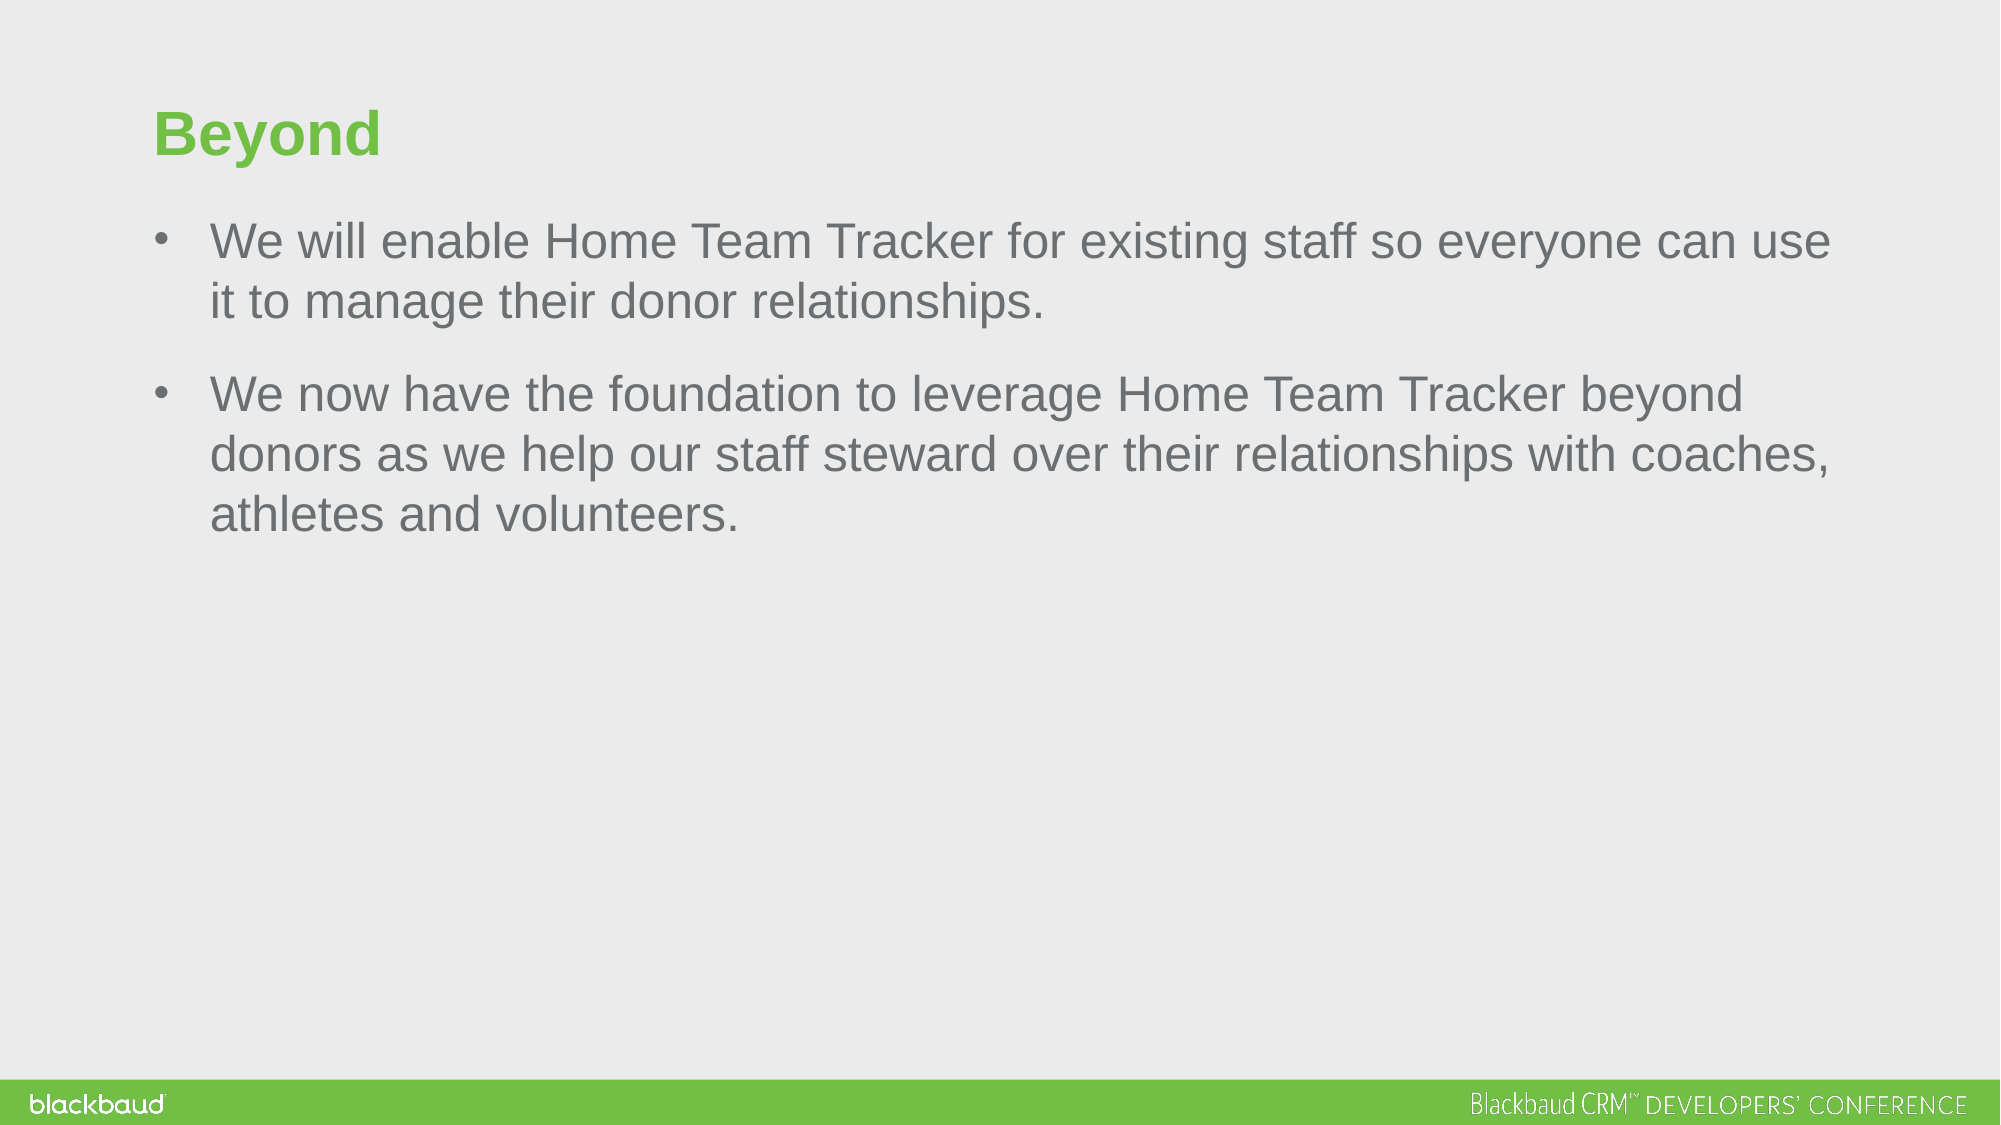

Beyond
We will enable Home Team Tracker for existing staff so everyone can use it to manage their donor relationships.
We now have the foundation to leverage Home Team Tracker beyond donors as we help our staff steward over their relationships with coaches, athletes and volunteers.